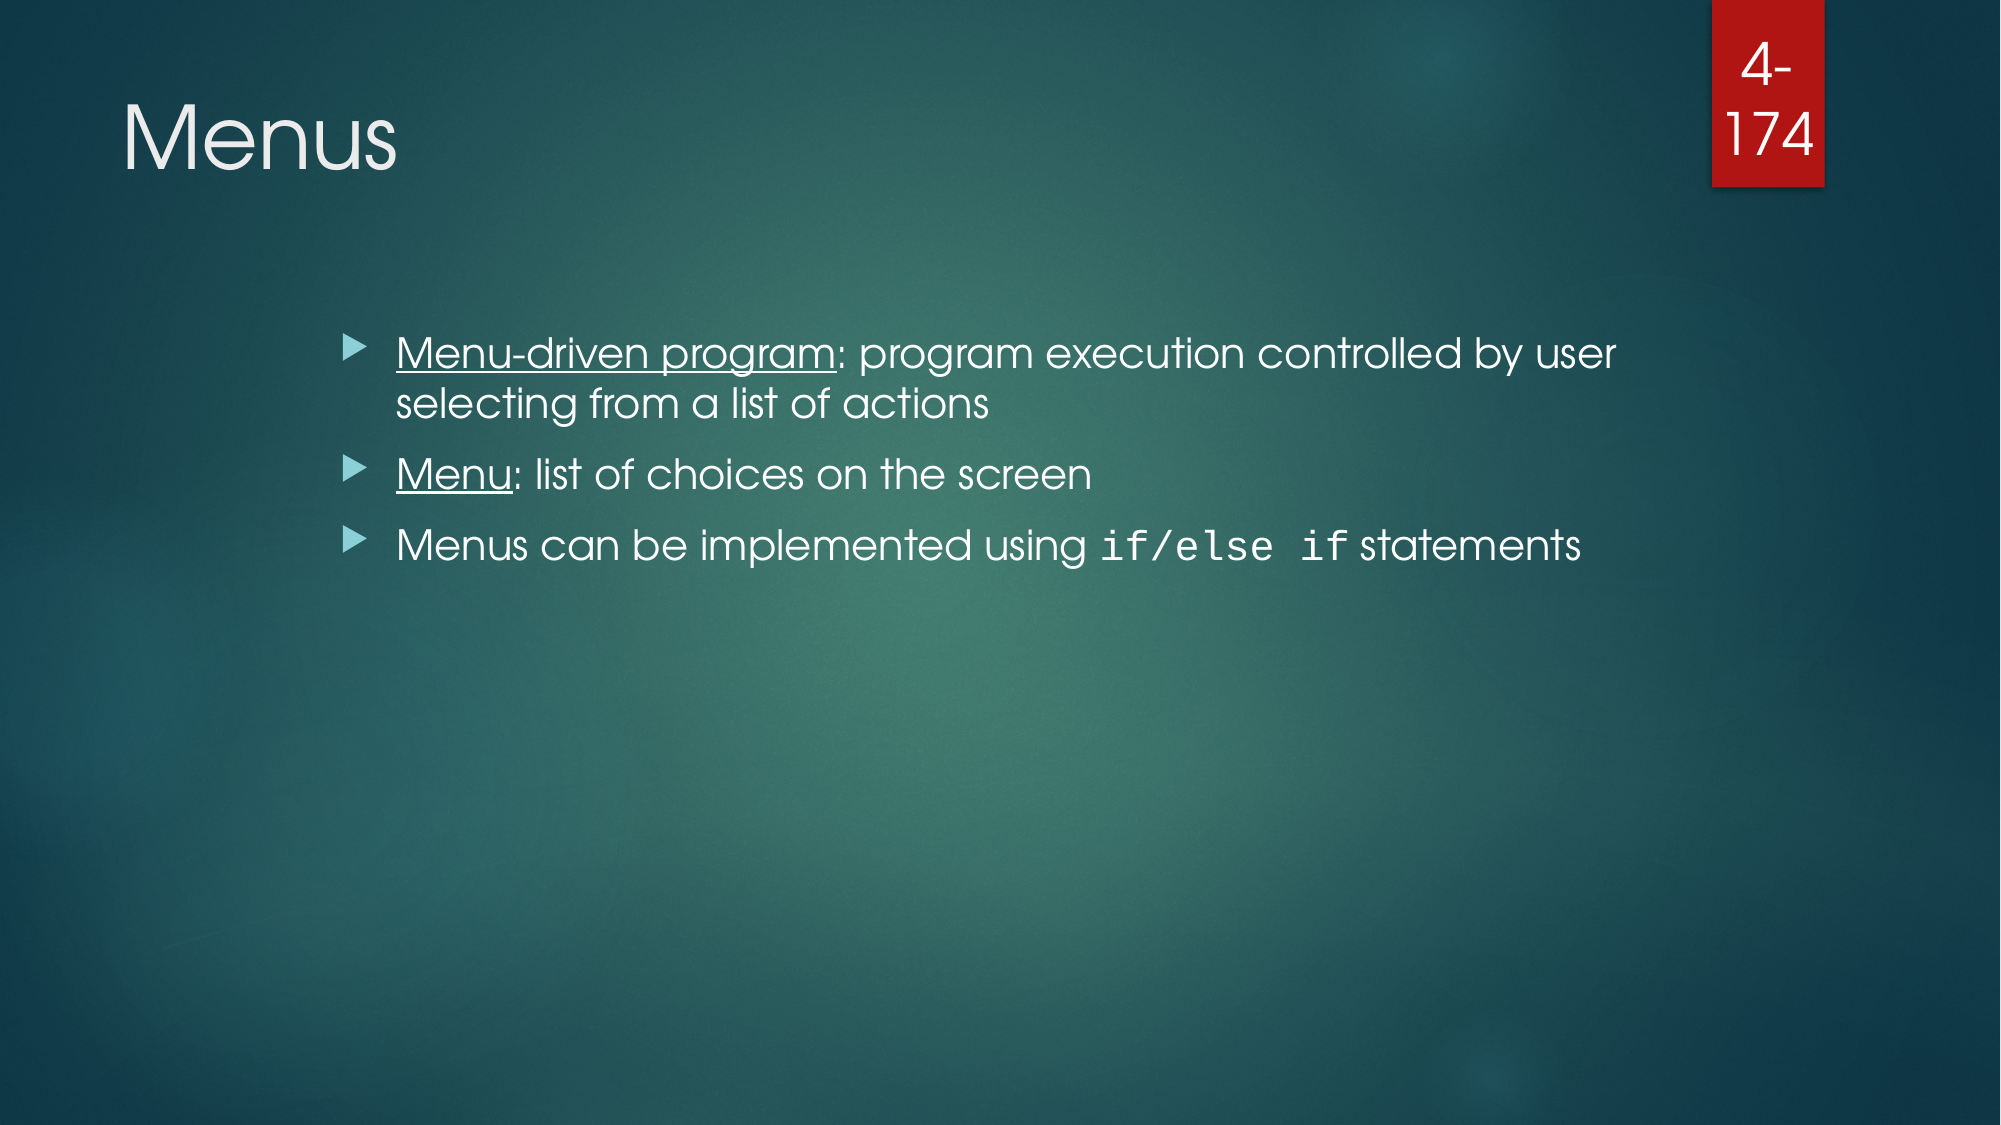

# Menus
4-174
Menu-driven program: program execution controlled by user selecting from a list of actions
Menu: list of choices on the screen
Menus can be implemented using if/else if statements